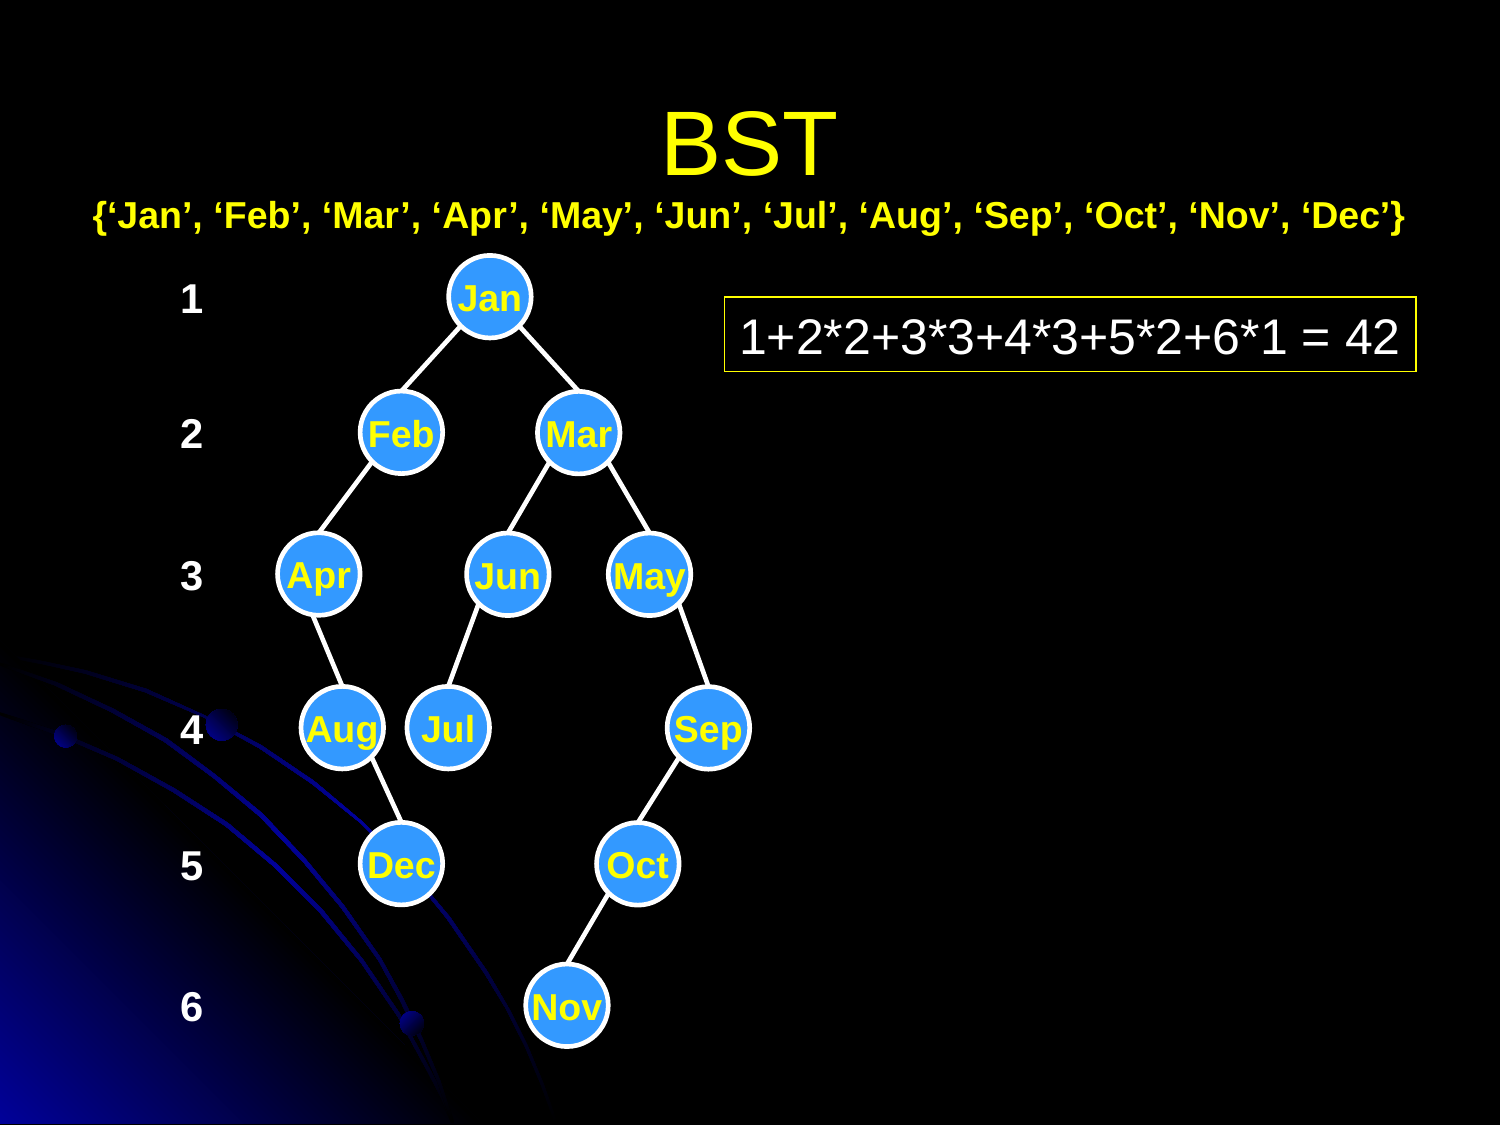

# BST
{‘Jan’, ‘Feb’, ‘Mar’, ‘Apr’, ‘May’, ‘Jun’, ‘Jul’, ‘Aug’, ‘Sep’, ‘Oct’, ‘Nov’, ‘Dec’}
Jan
1
1+2*2+3*3+4*3+5*2+6*1 = 42
Feb
Mar
2
Apr
Jun
May
3
Aug
Jul
Sep
4
Dec
Oct
5
Nov
6